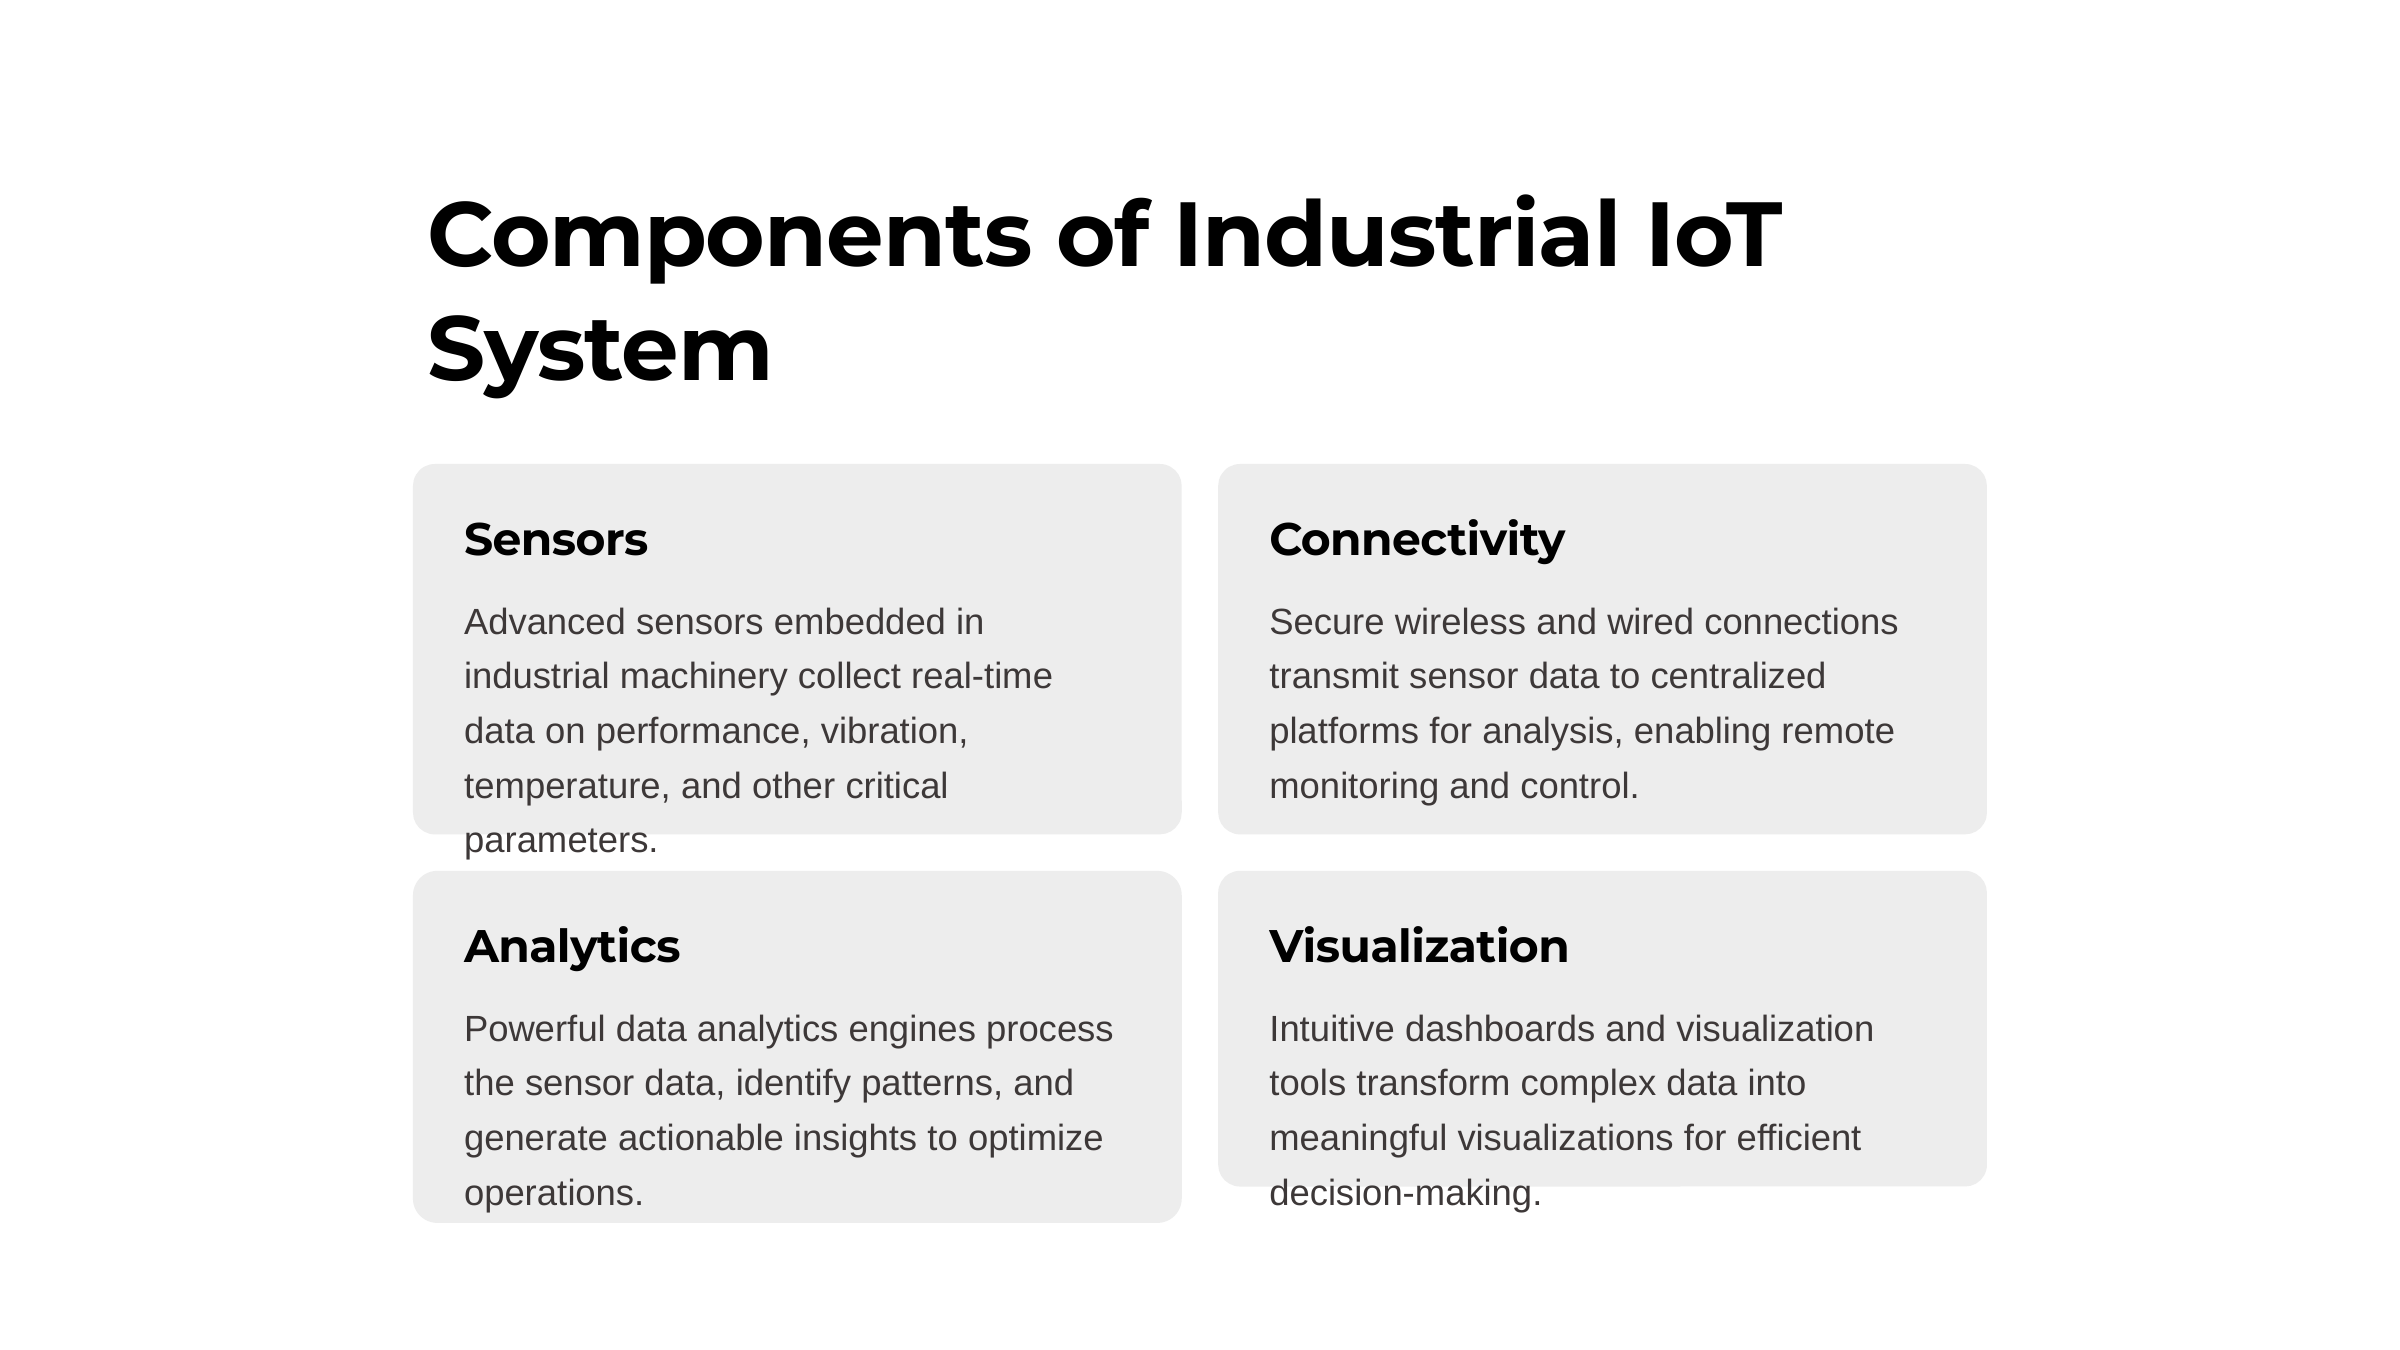

Components of Industrial IoT System

Sensors
Connectivity
Advanced sensors embedded in industrial machinery collect real-time data on performance, vibration, temperature, and other critical parameters.
Secure wireless and wired connections transmit sensor data to centralized platforms for analysis, enabling remote monitoring and control.

Analytics
Visualization
Powerful data analytics engines process the sensor data, identify patterns, and generate actionable insights to optimize operations.
Intuitive dashboards and visualization tools transform complex data into meaningful visualizations for efficient decision-making.